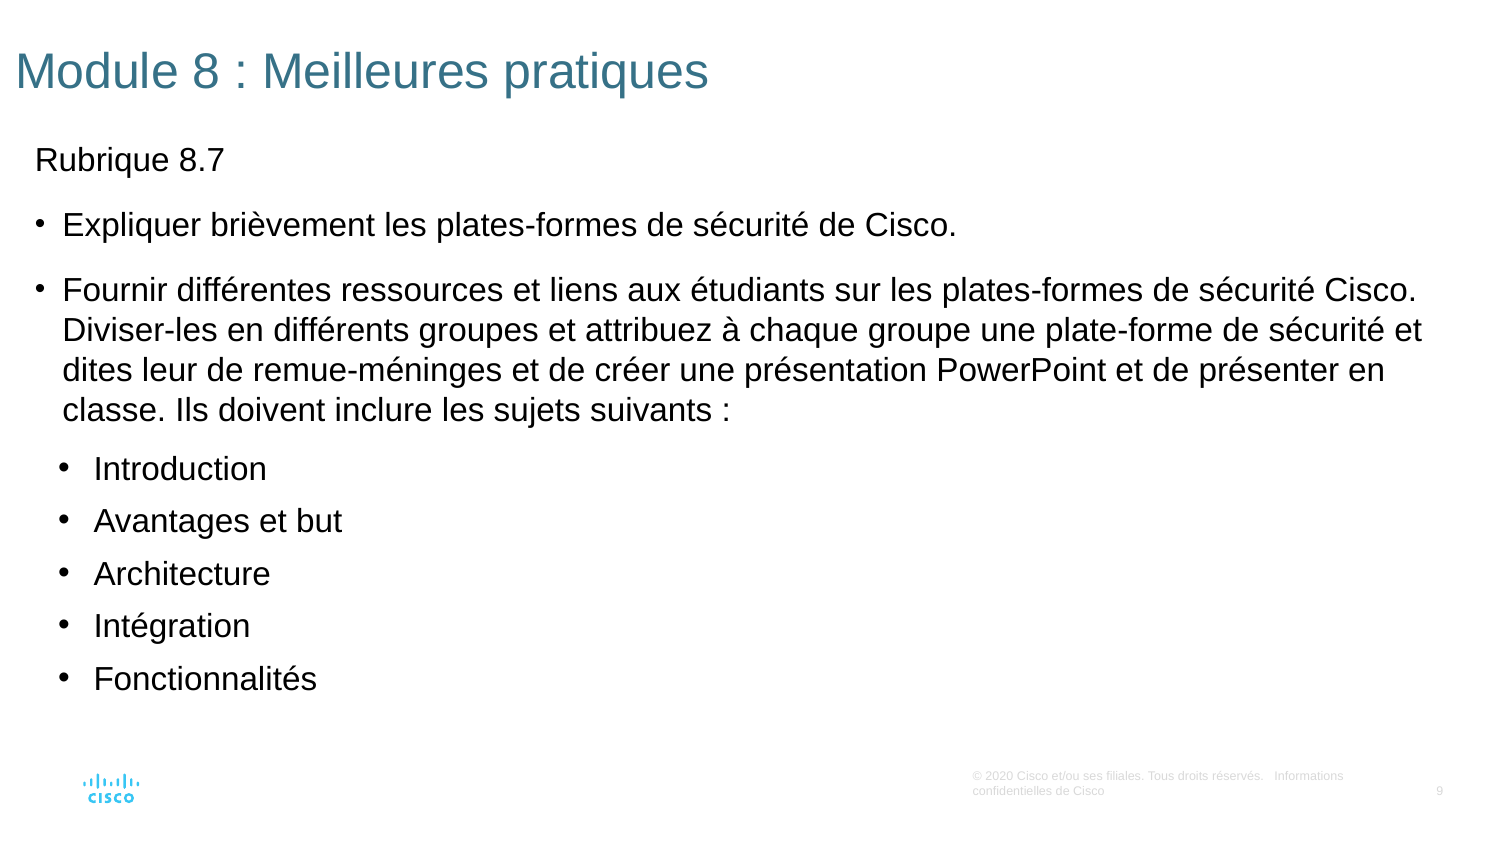

# Module 8 : Meilleures pratiques
Rubrique 8.7
Expliquer brièvement les plates-formes de sécurité de Cisco.
Fournir différentes ressources et liens aux étudiants sur les plates-formes de sécurité Cisco. Diviser-les en différents groupes et attribuez à chaque groupe une plate-forme de sécurité et dites leur de remue-méninges et de créer une présentation PowerPoint et de présenter en classe. Ils doivent inclure les sujets suivants :
Introduction
Avantages et but
Architecture
Intégration
Fonctionnalités